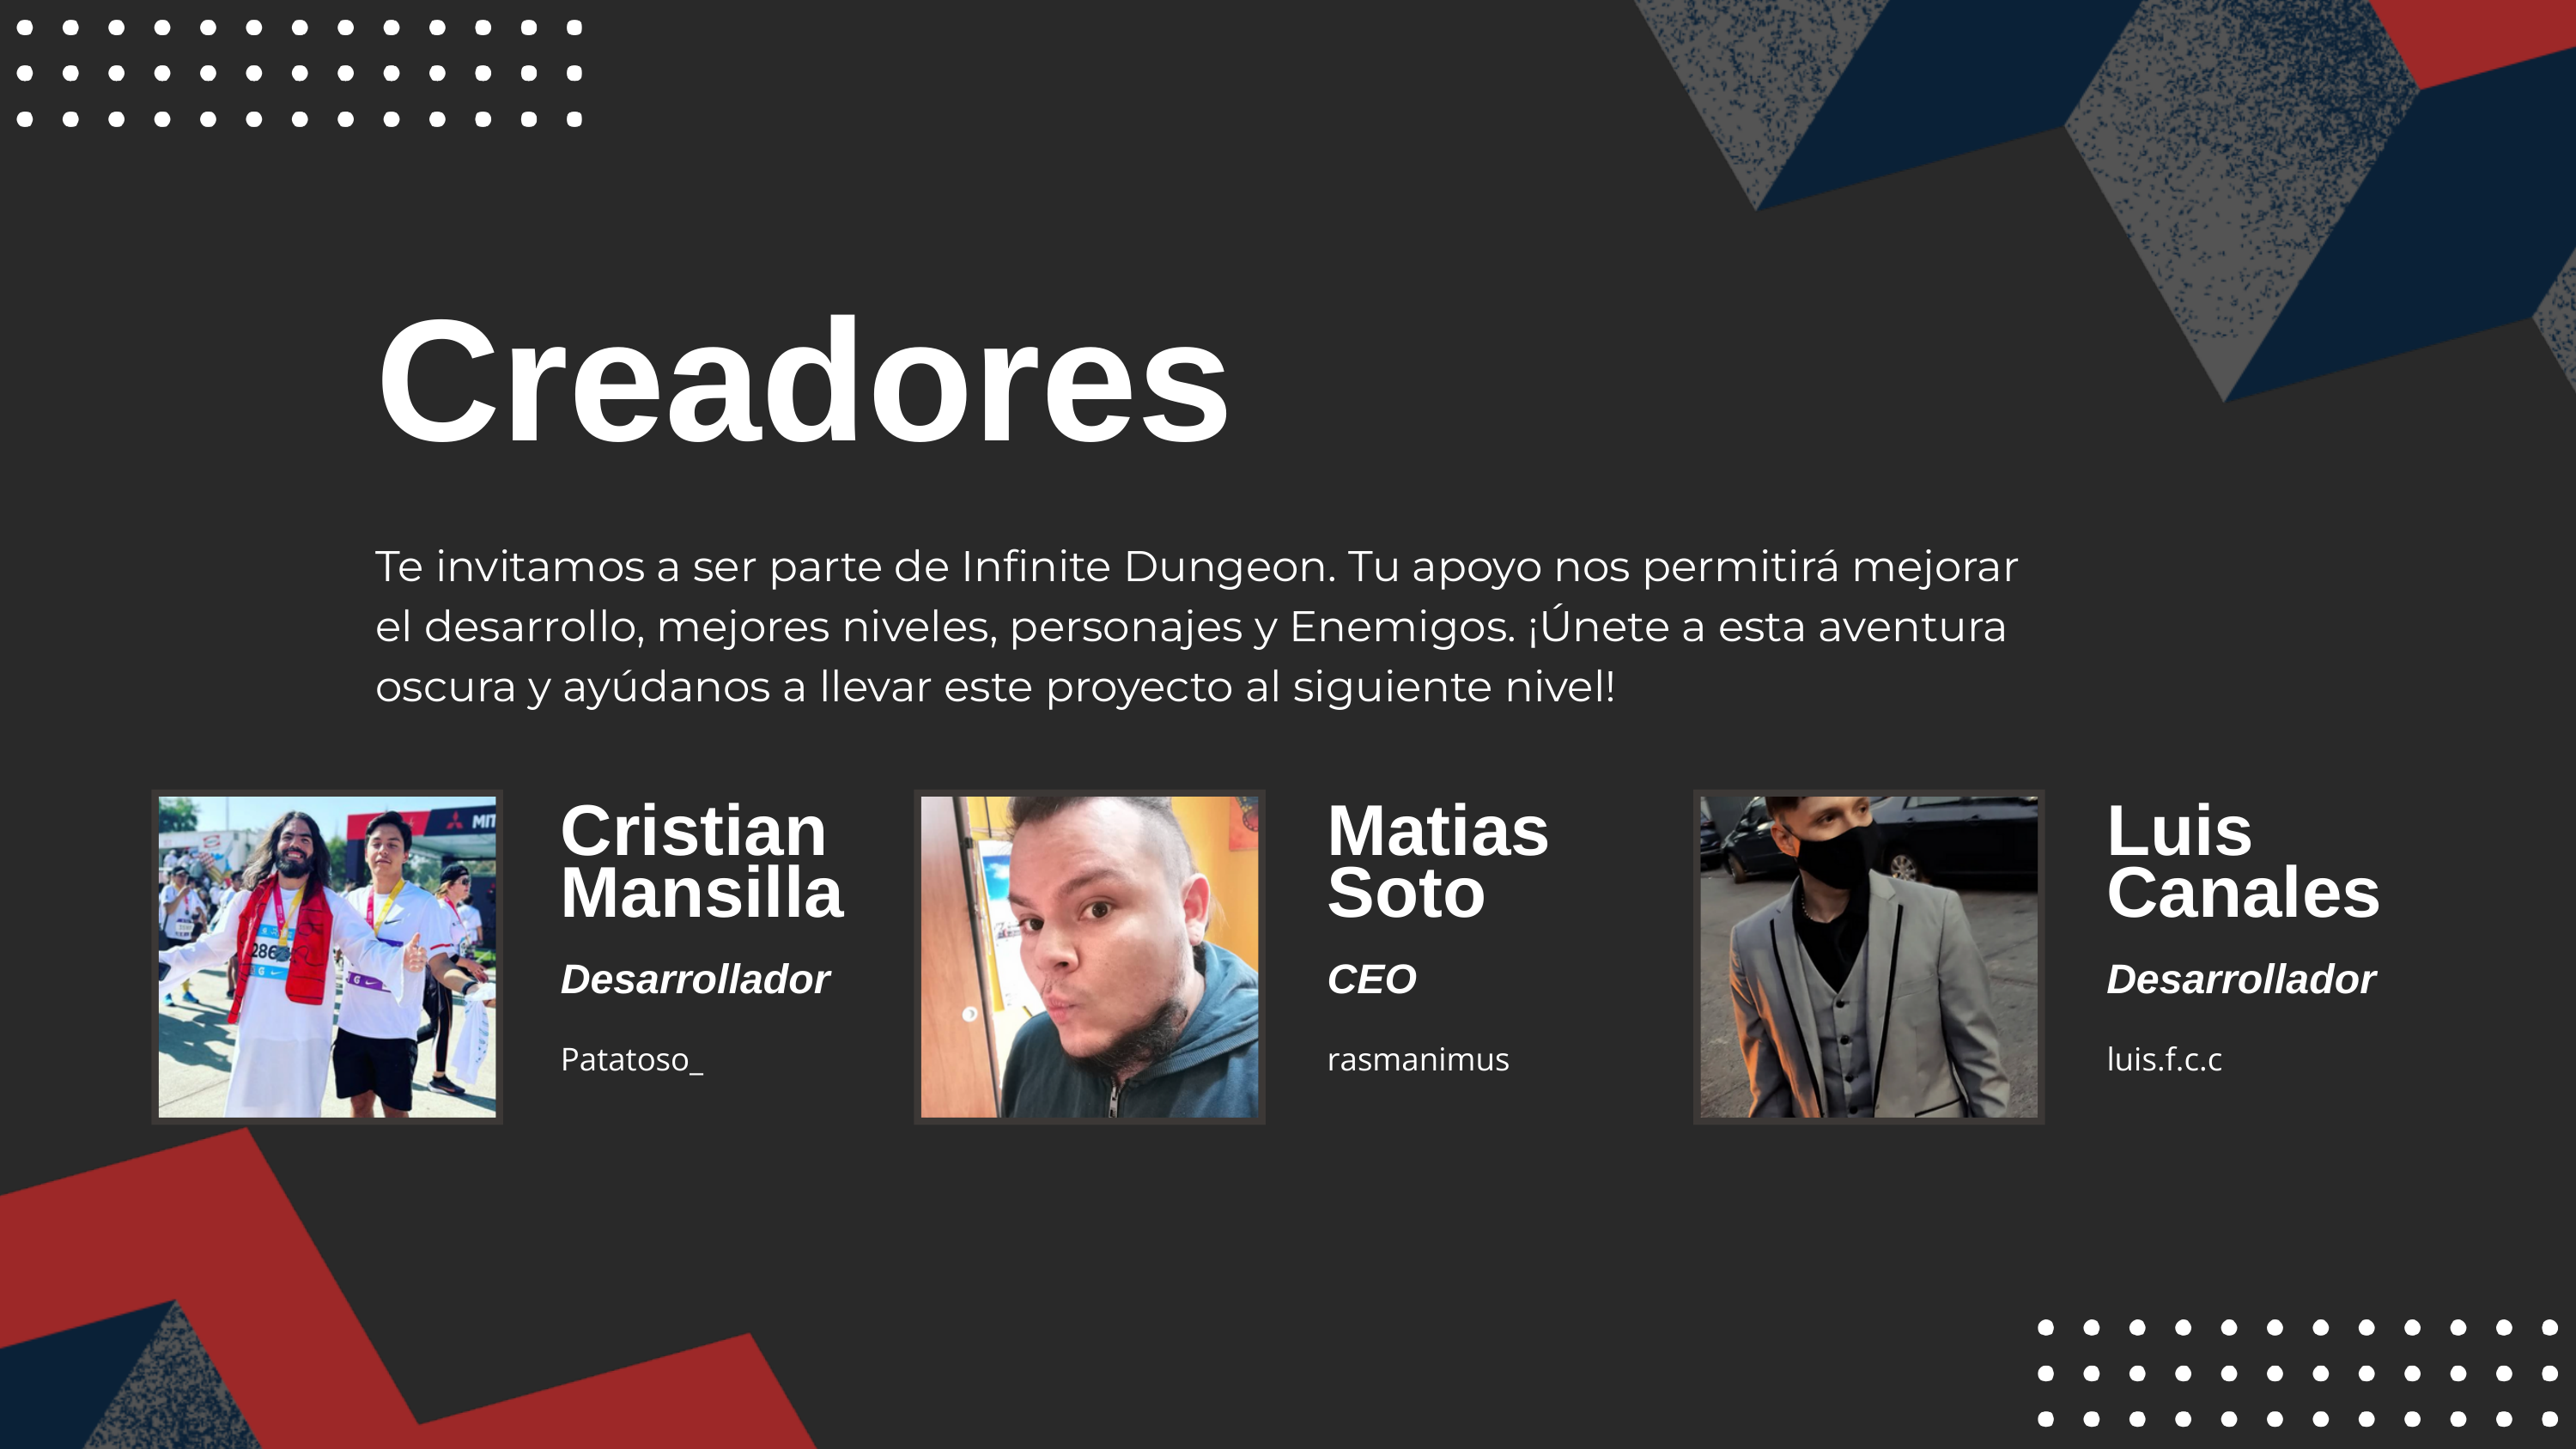

Creadores
Te invitamos a ser parte de Infinite Dungeon. Tu apoyo nos permitirá mejorar el desarrollo, mejores niveles, personajes y Enemigos. ¡Únete a esta aventura oscura y ayúdanos a llevar este proyecto al siguiente nivel!

Cristian Mansilla
Matias
Soto
Luis
Canales

Desarrollador
CEO
Desarrollador
Patatoso_
rasmanimus
luis.f.c.c